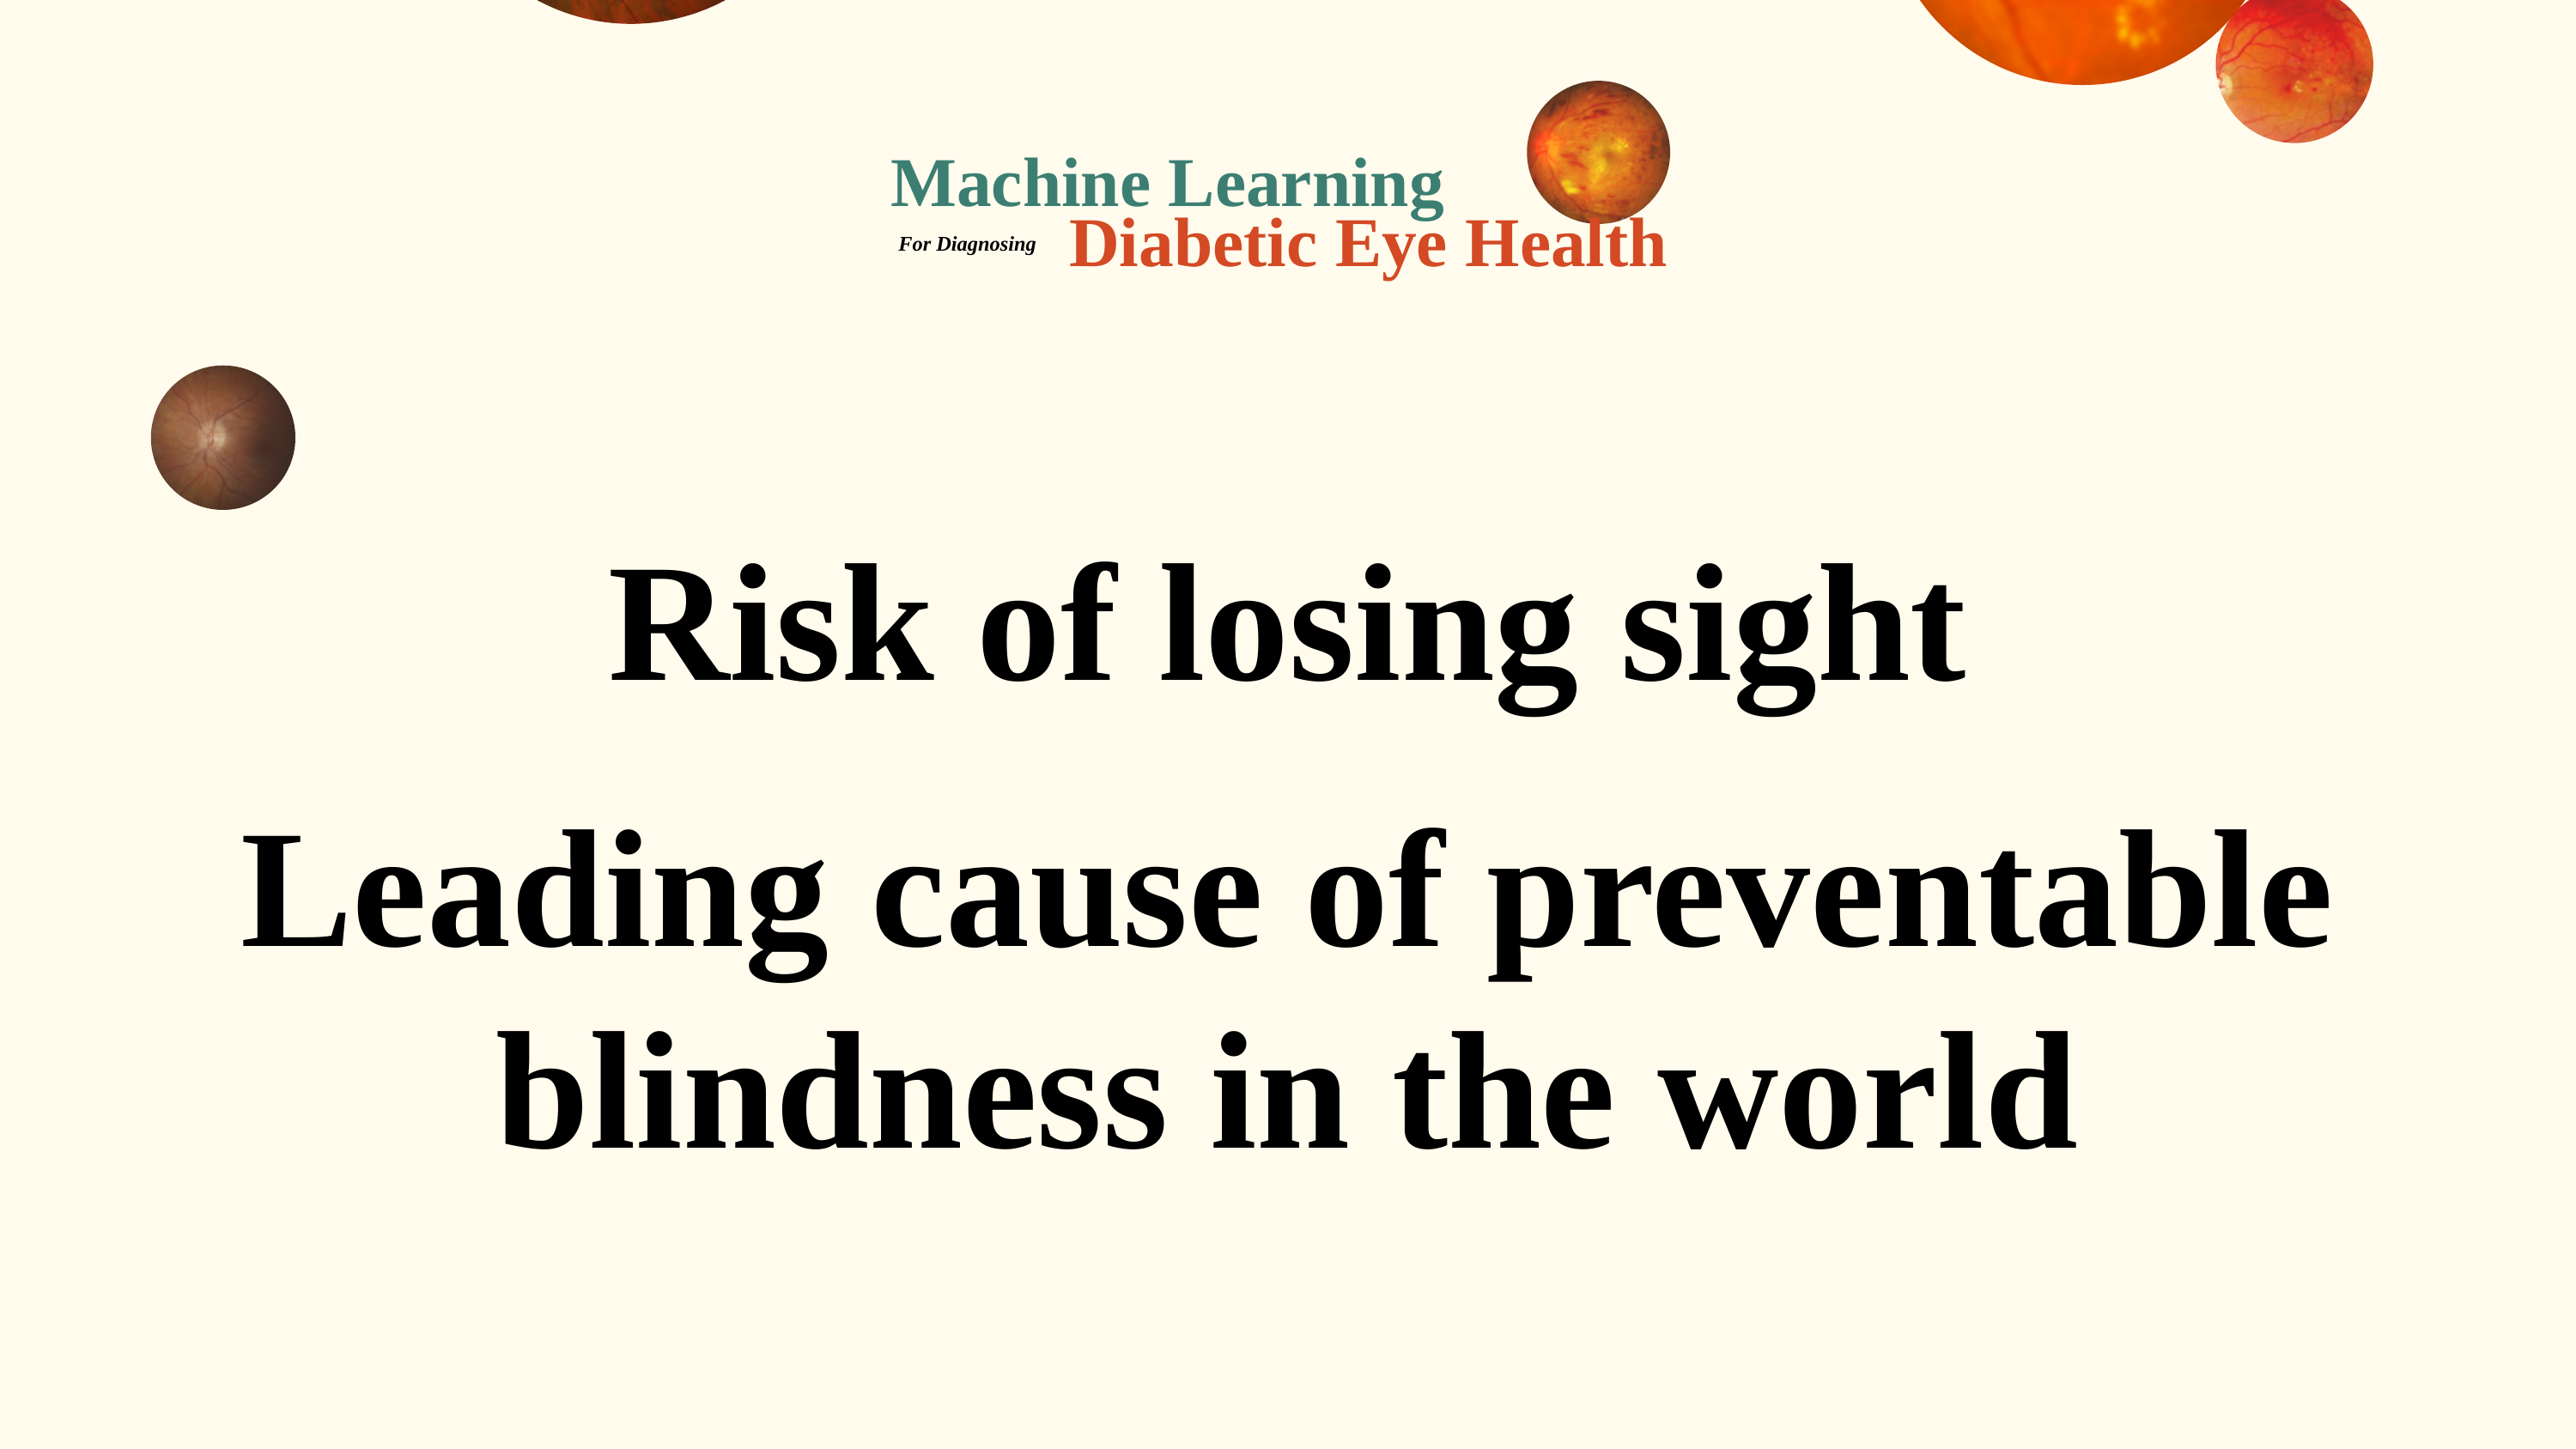

Machine Learning
Diabetic Eye Health
For Diagnosing
Risk of losing sight
Leading cause of preventable blindness in the world
By 2040, over
600 million
people with diabetes will
require regular eye checks